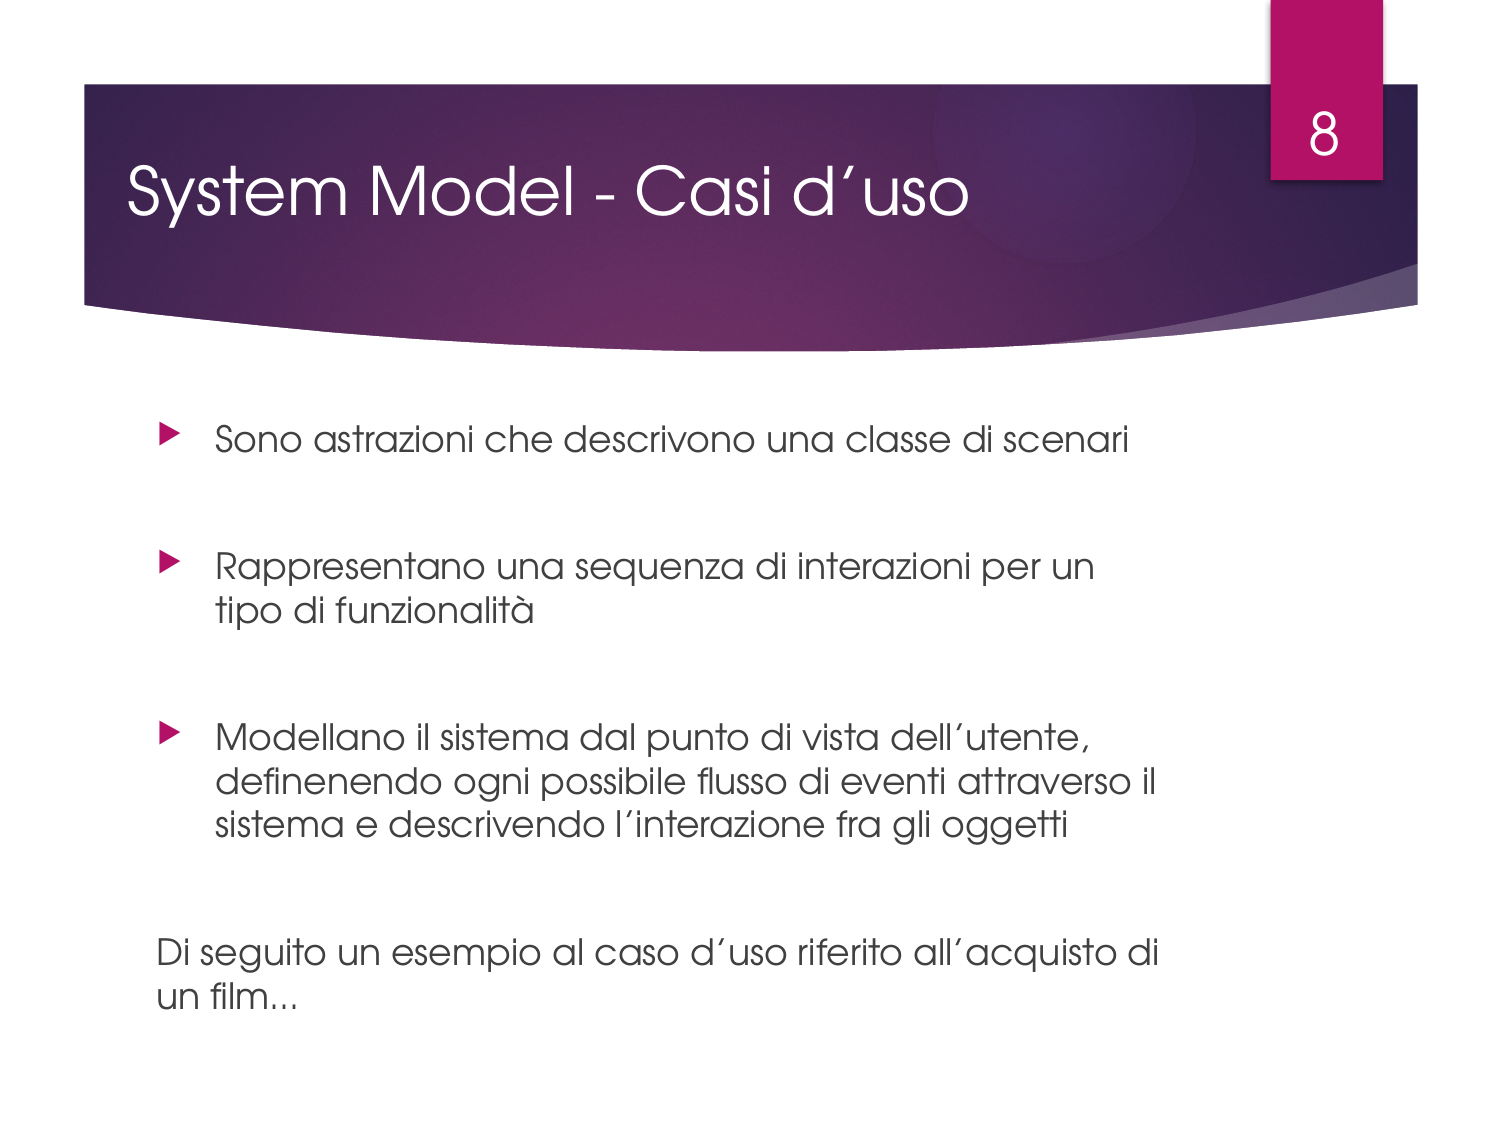

8
# System Model - Casi d’uso
Sono astrazioni che descrivono una classe di scenari

Rappresentano una sequenza di interazioni per un tipo di funzionalità

Modellano il sistema dal punto di vista dell’utente, definenendo ogni possibile flusso di eventi attraverso il sistema e descrivendo l’interazione fra gli oggetti

Di seguito un esempio al caso d’uso riferito all’acquisto di un film...